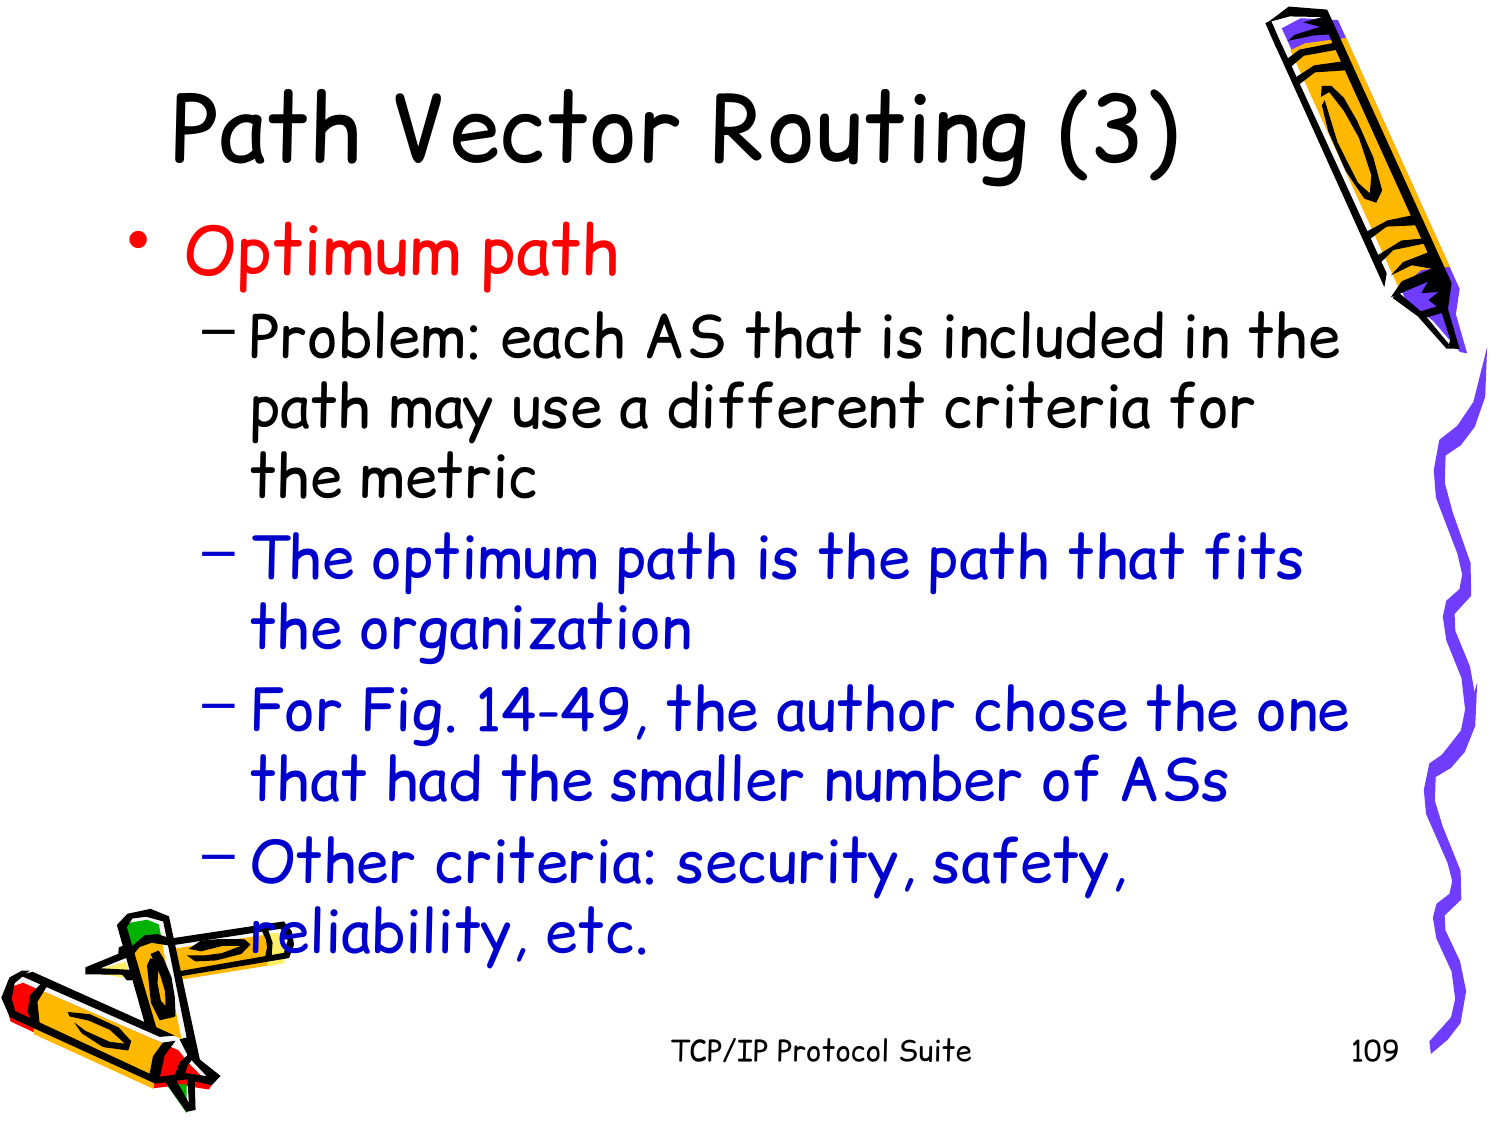

# Path Vector Routing (3)
Optimum path
Problem: each AS that is included in the path may use a different criteria for the metric
The optimum path is the path that fits the organization
For Fig. 14-49, the author chose the one that had the smaller number of ASs
Other criteria: security, safety, reliability, etc.
TCP/IP Protocol Suite
109